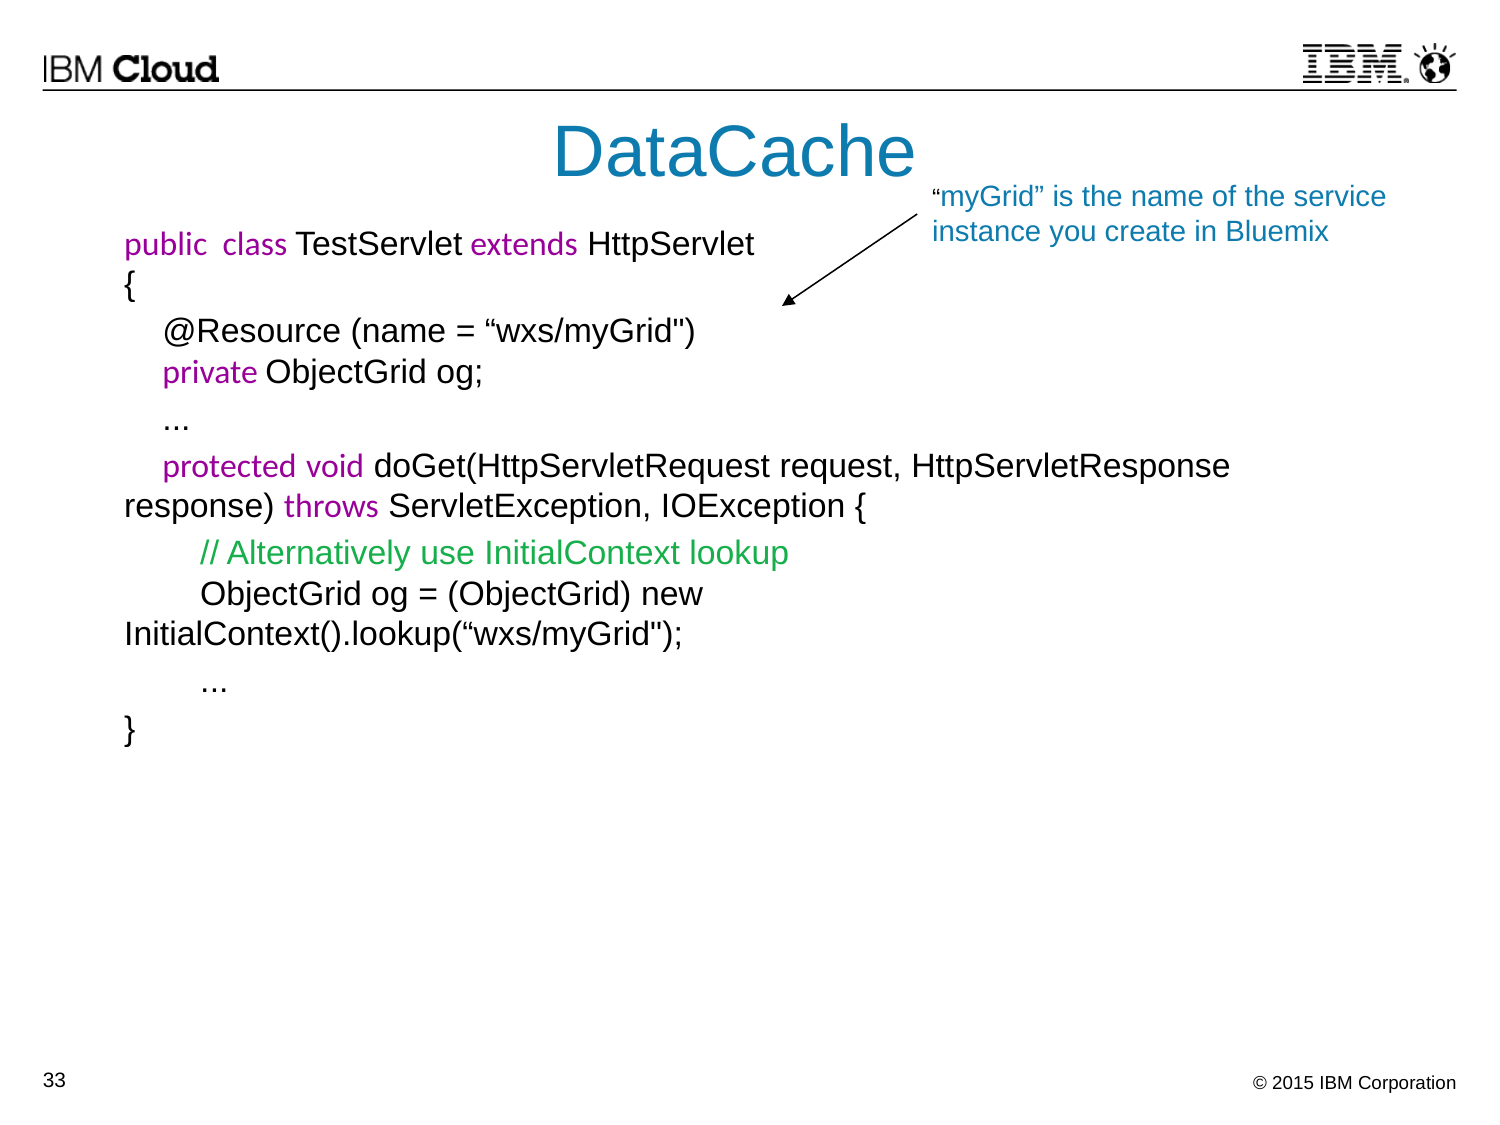

DataCache
“myGrid” is the name of the service instance you create in Bluemix
public  class TestServlet extends HttpServlet
{
    @Resource (name = “wxs/myGrid")
    private ObjectGrid og;
    ...
    protected void doGet(HttpServletRequest request, HttpServletResponse response) throws ServletException, IOException {
        // Alternatively use InitialContext lookup
        ObjectGrid og = (ObjectGrid) new 				InitialContext().lookup(“wxs/myGrid");
        ...
}